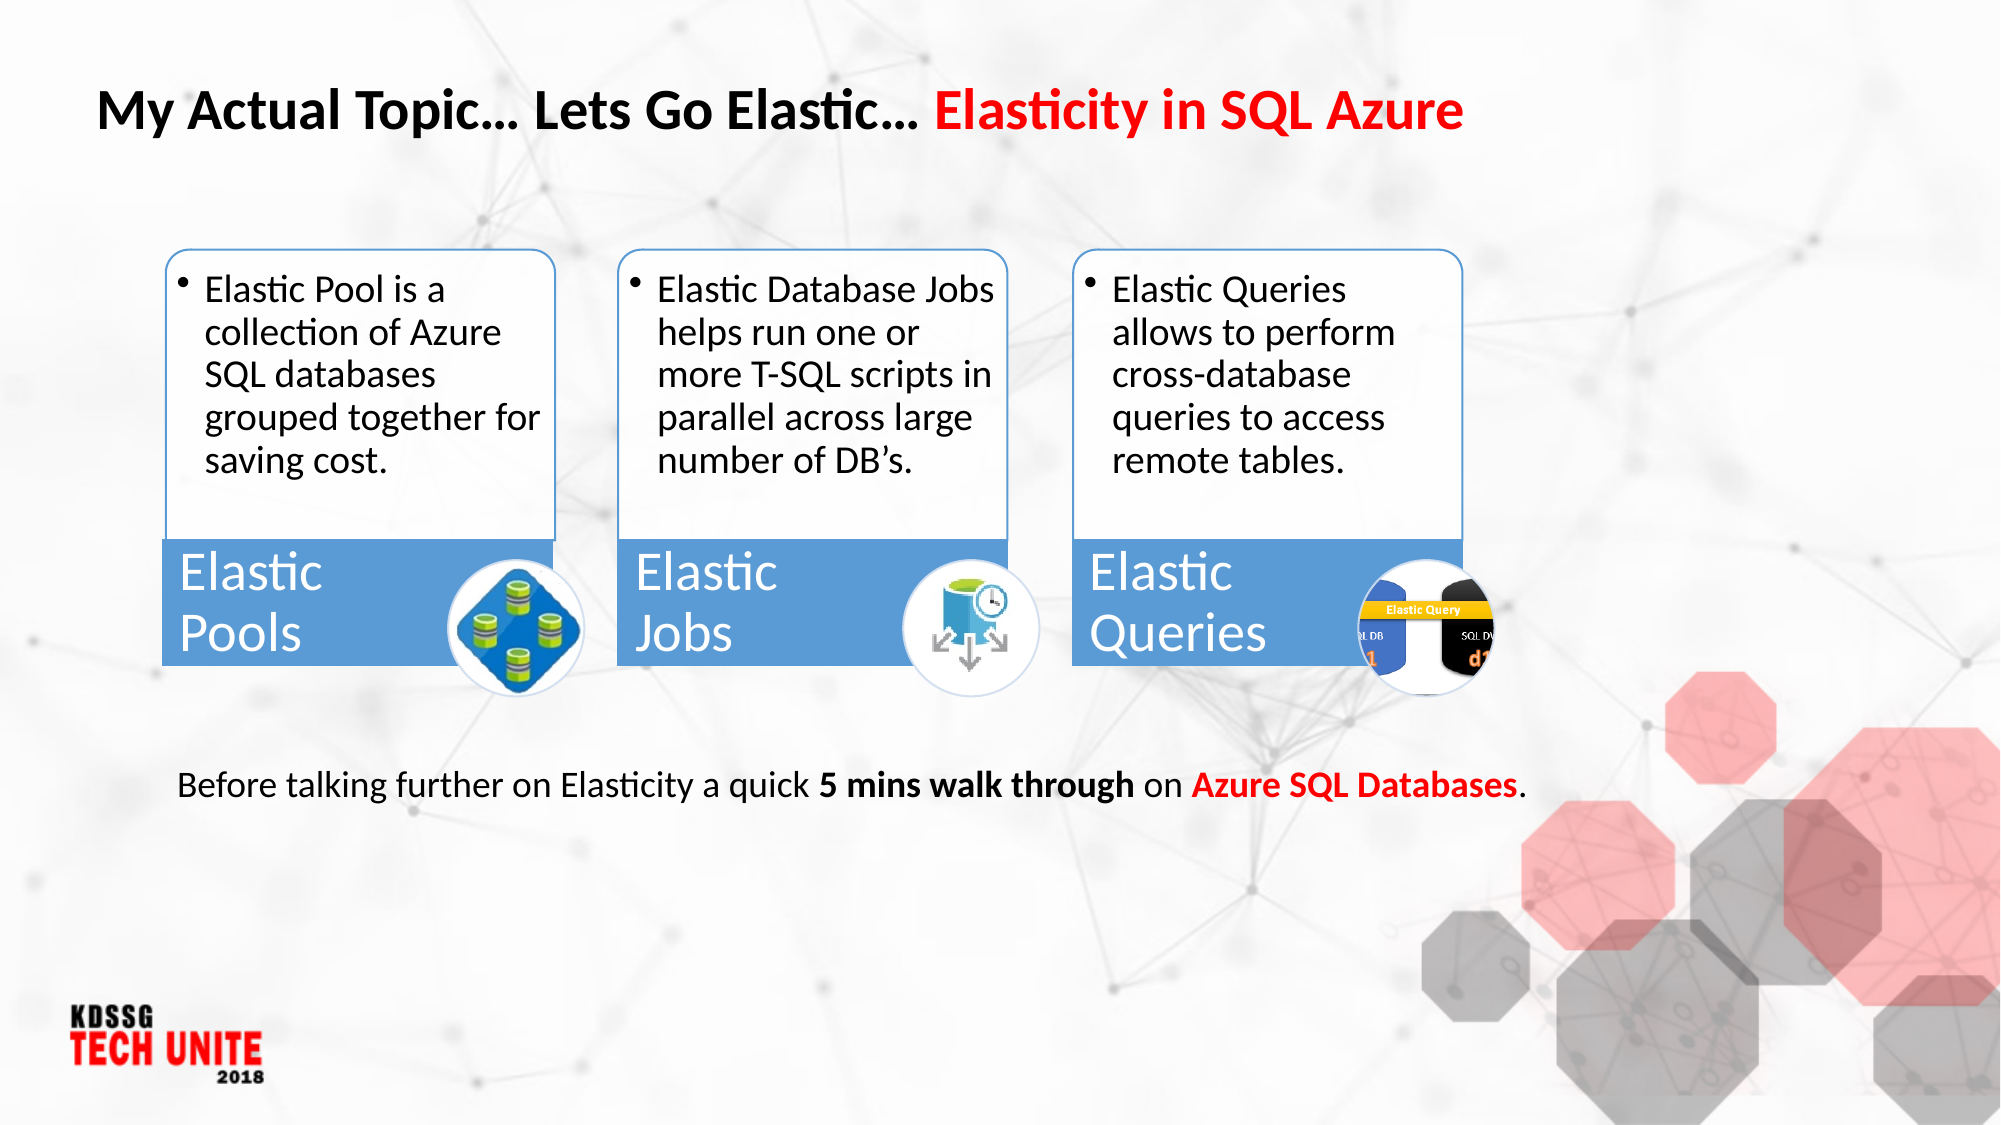

My Actual Topic… Lets Go Elastic… Elasticity in SQL Azure
Elastic Pool is a collection of Azure SQL databases grouped together for saving cost.
Elastic Pools
Elastic Database Jobs helps run one or more T-SQL scripts in parallel across large number of DB’s.
Elastic Jobs
Elastic Queries allows to perform cross-database queries to access remote tables.
Elastic Queries
Before talking further on Elasticity a quick 5 mins walk through on Azure SQL Databases.